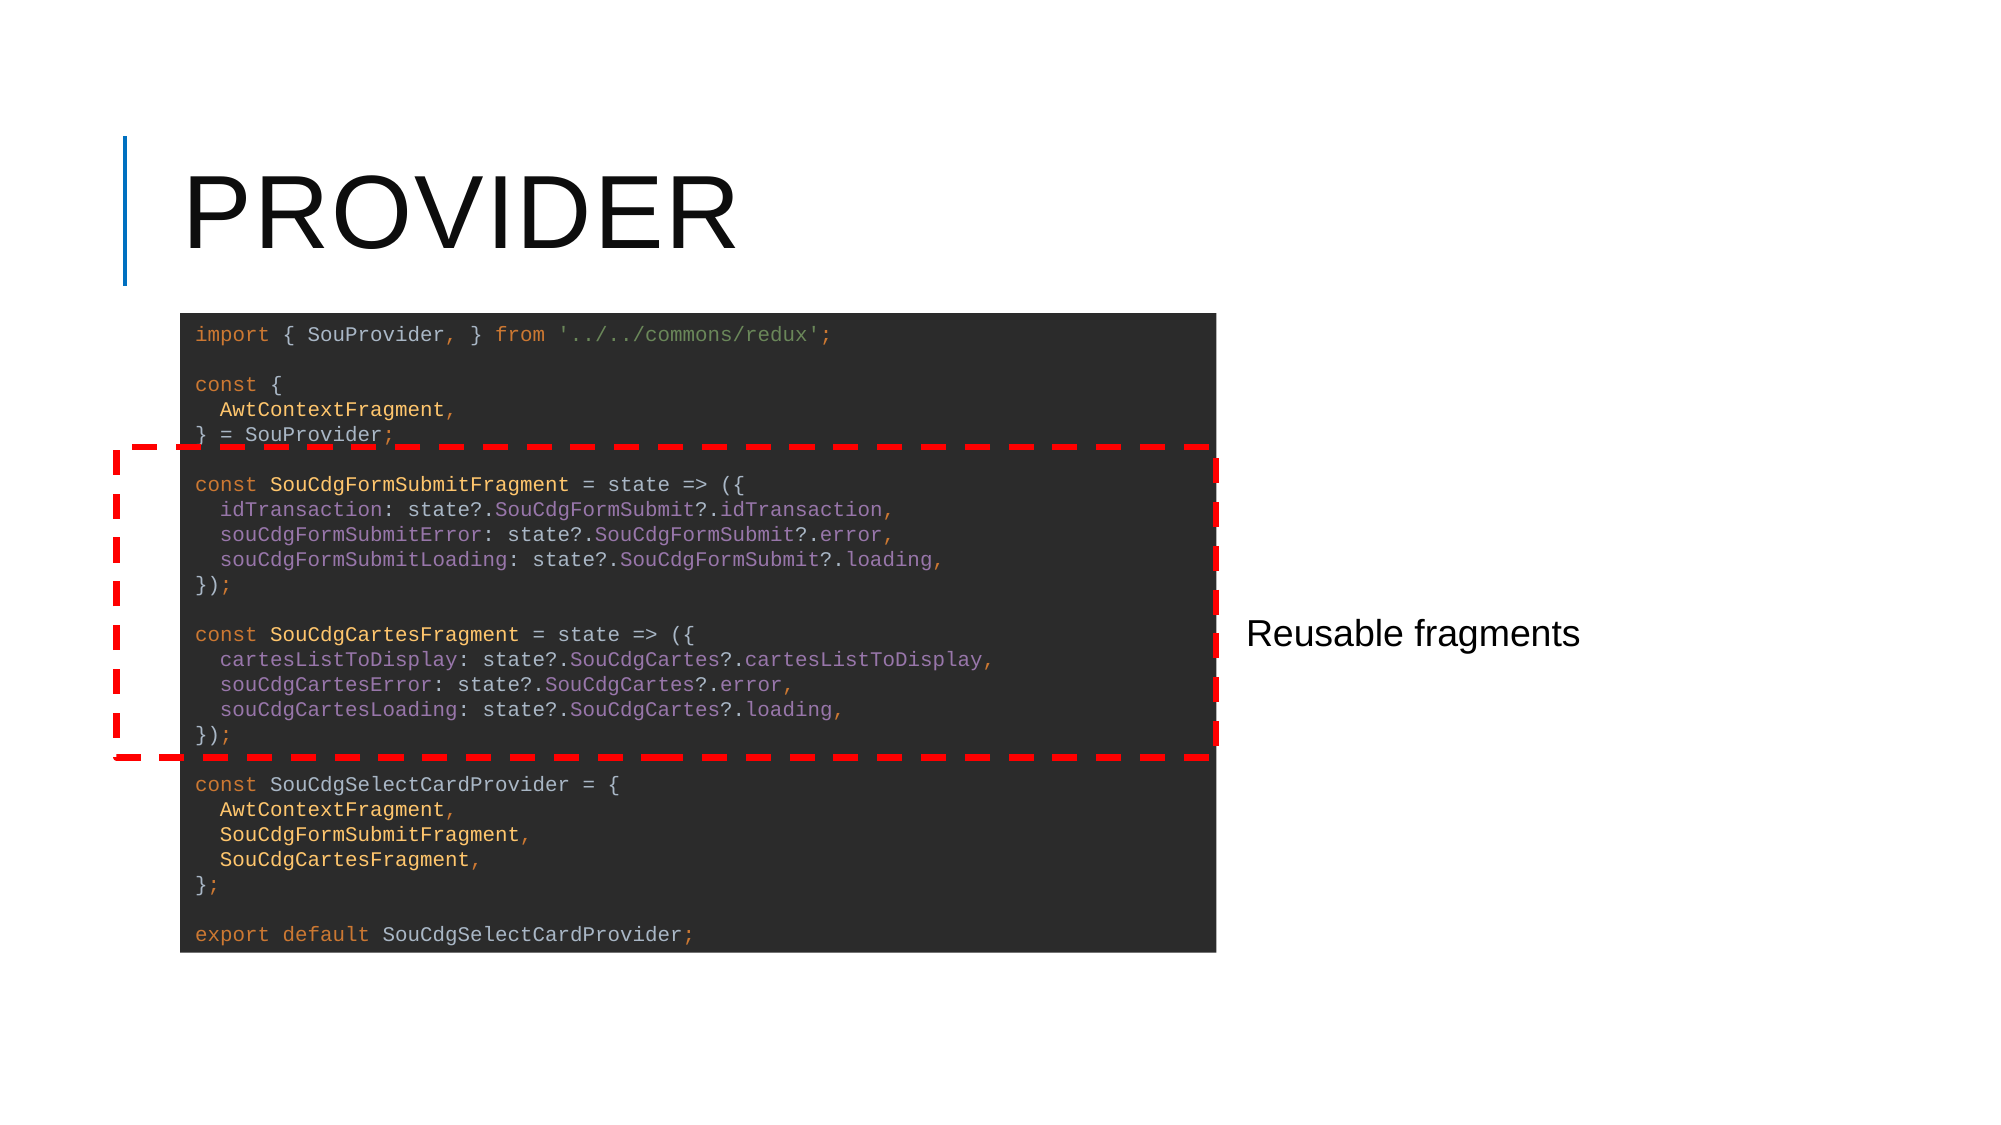

# Provider
import { SouProvider, } from '../../commons/redux';
const {
  AwtContextFragment,
} = SouProvider;
const SouCdgFormSubmitFragment = state => ({
  idTransaction: state?.SouCdgFormSubmit?.idTransaction,
  souCdgFormSubmitError: state?.SouCdgFormSubmit?.error,
  souCdgFormSubmitLoading: state?.SouCdgFormSubmit?.loading,
});
const SouCdgCartesFragment = state => ({
  cartesListToDisplay: state?.SouCdgCartes?.cartesListToDisplay,
  souCdgCartesError: state?.SouCdgCartes?.error,
  souCdgCartesLoading: state?.SouCdgCartes?.loading,
});
const SouCdgSelectCardProvider = {
  AwtContextFragment,
  SouCdgFormSubmitFragment,
  SouCdgCartesFragment,
};
export default SouCdgSelectCardProvider;

Reusable fragments